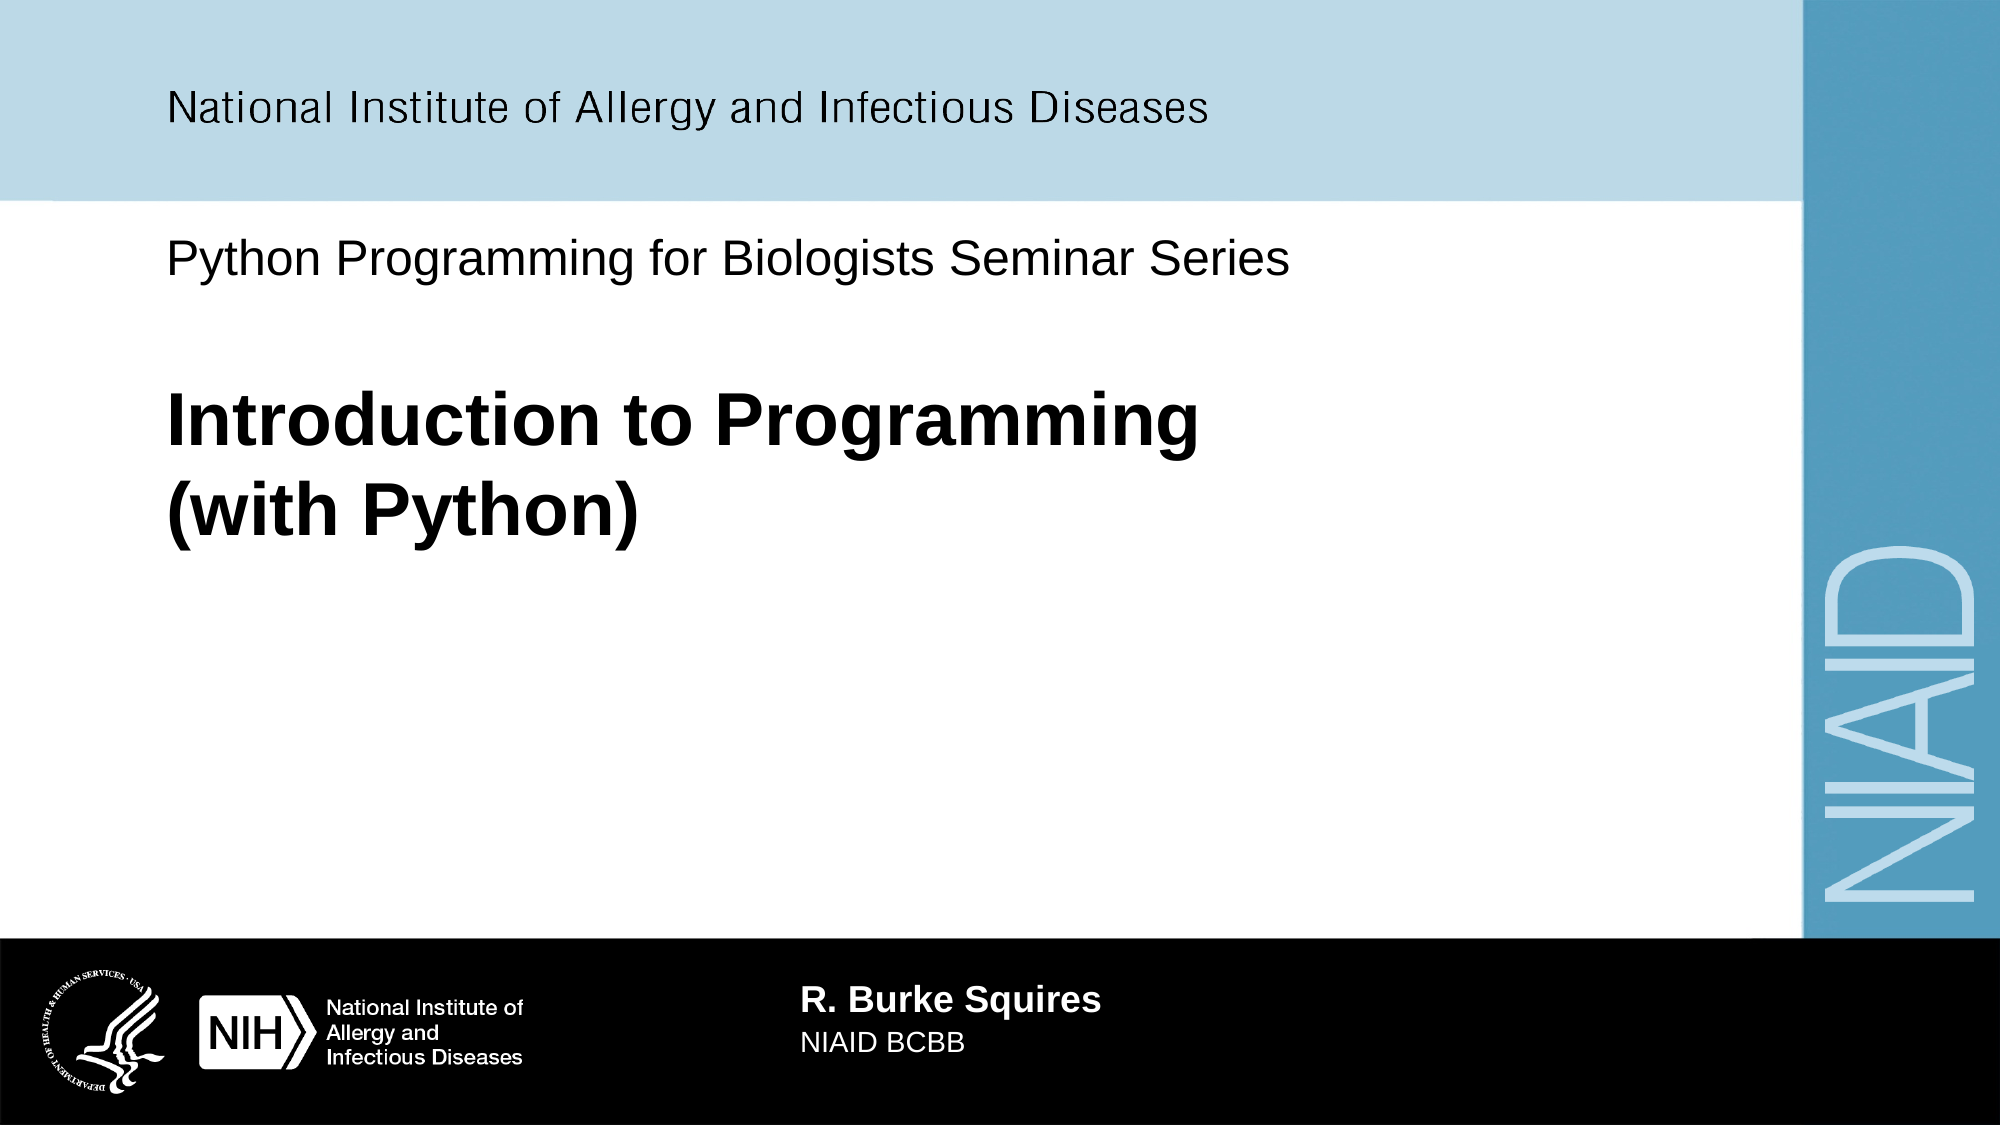

Python Programming for Biologists Seminar Series
# Introduction to Programming (with Python)

R. Burke Squires
NIAID BCBB